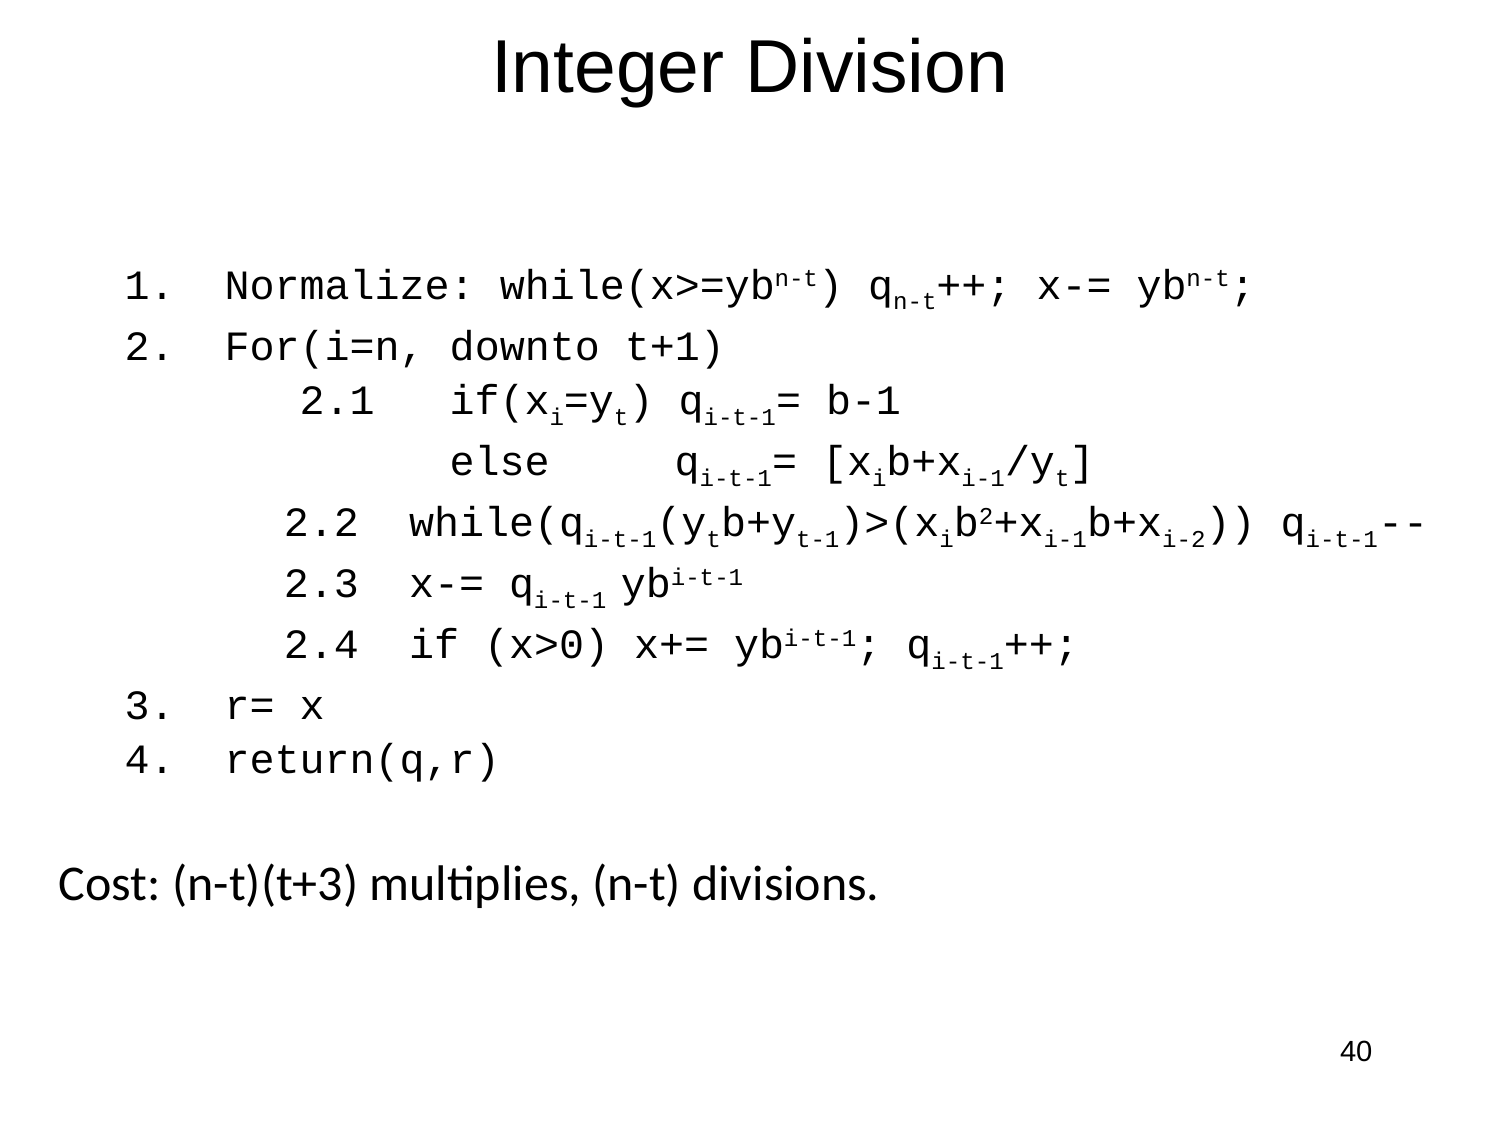

# Integer Division
Normalize: while(x>=ybn-t) qn-t++; x-= ybn-t;
For(i=n, downto t+1)
       2.1   if(xi=yt) qi-t-1= b-1
             else     qi-t-1= [xib+xi-1/yt]
2.2  while(qi-t-1(ytb+yt-1)>(xib2+xi-1b+xi-2)) qi-t-1--
2.3  x-= qi-t-1 ybi-t-1
2.4  if (x>0) x+= ybi-t-1; qi-t-1++;
r= x
return(q,r)

Cost: (n-t)(t+3) multiplies, (n-t) divisions.
40